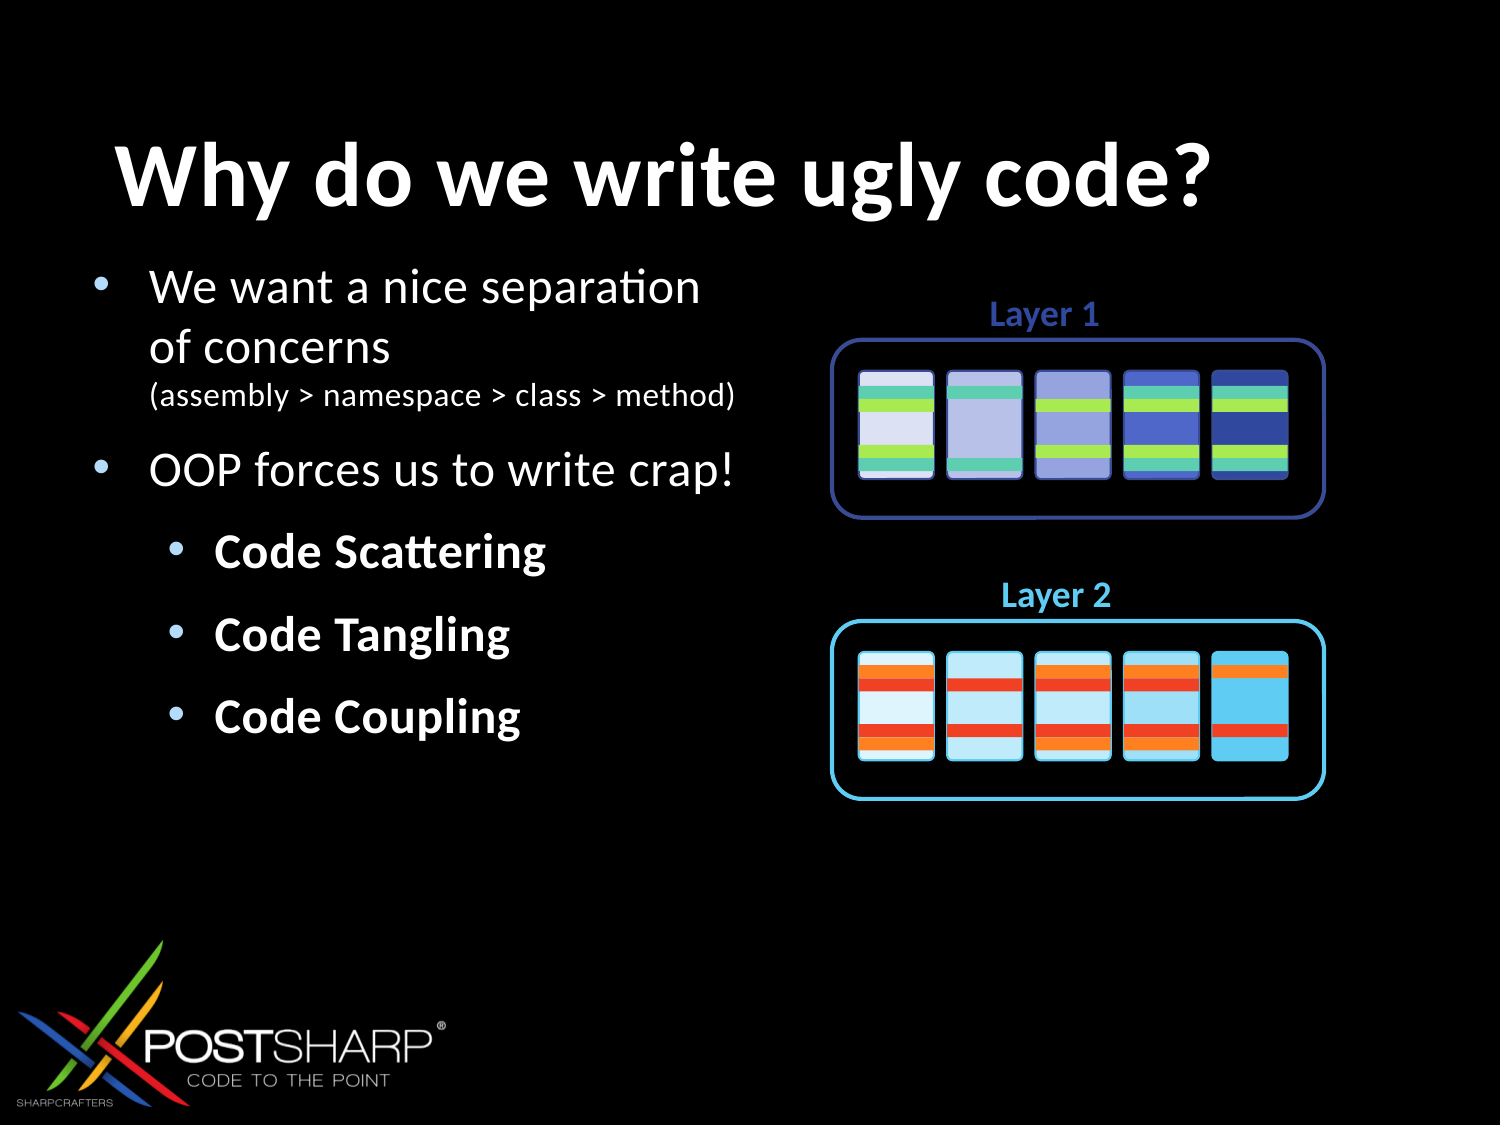

# Why do we write ugly code?
We want a nice separation of concerns
(assembly > namespace > class > method)
OOP forces us to write crap!
Code Scattering
Code Tangling
Code Coupling

Layer 1

Layer 2